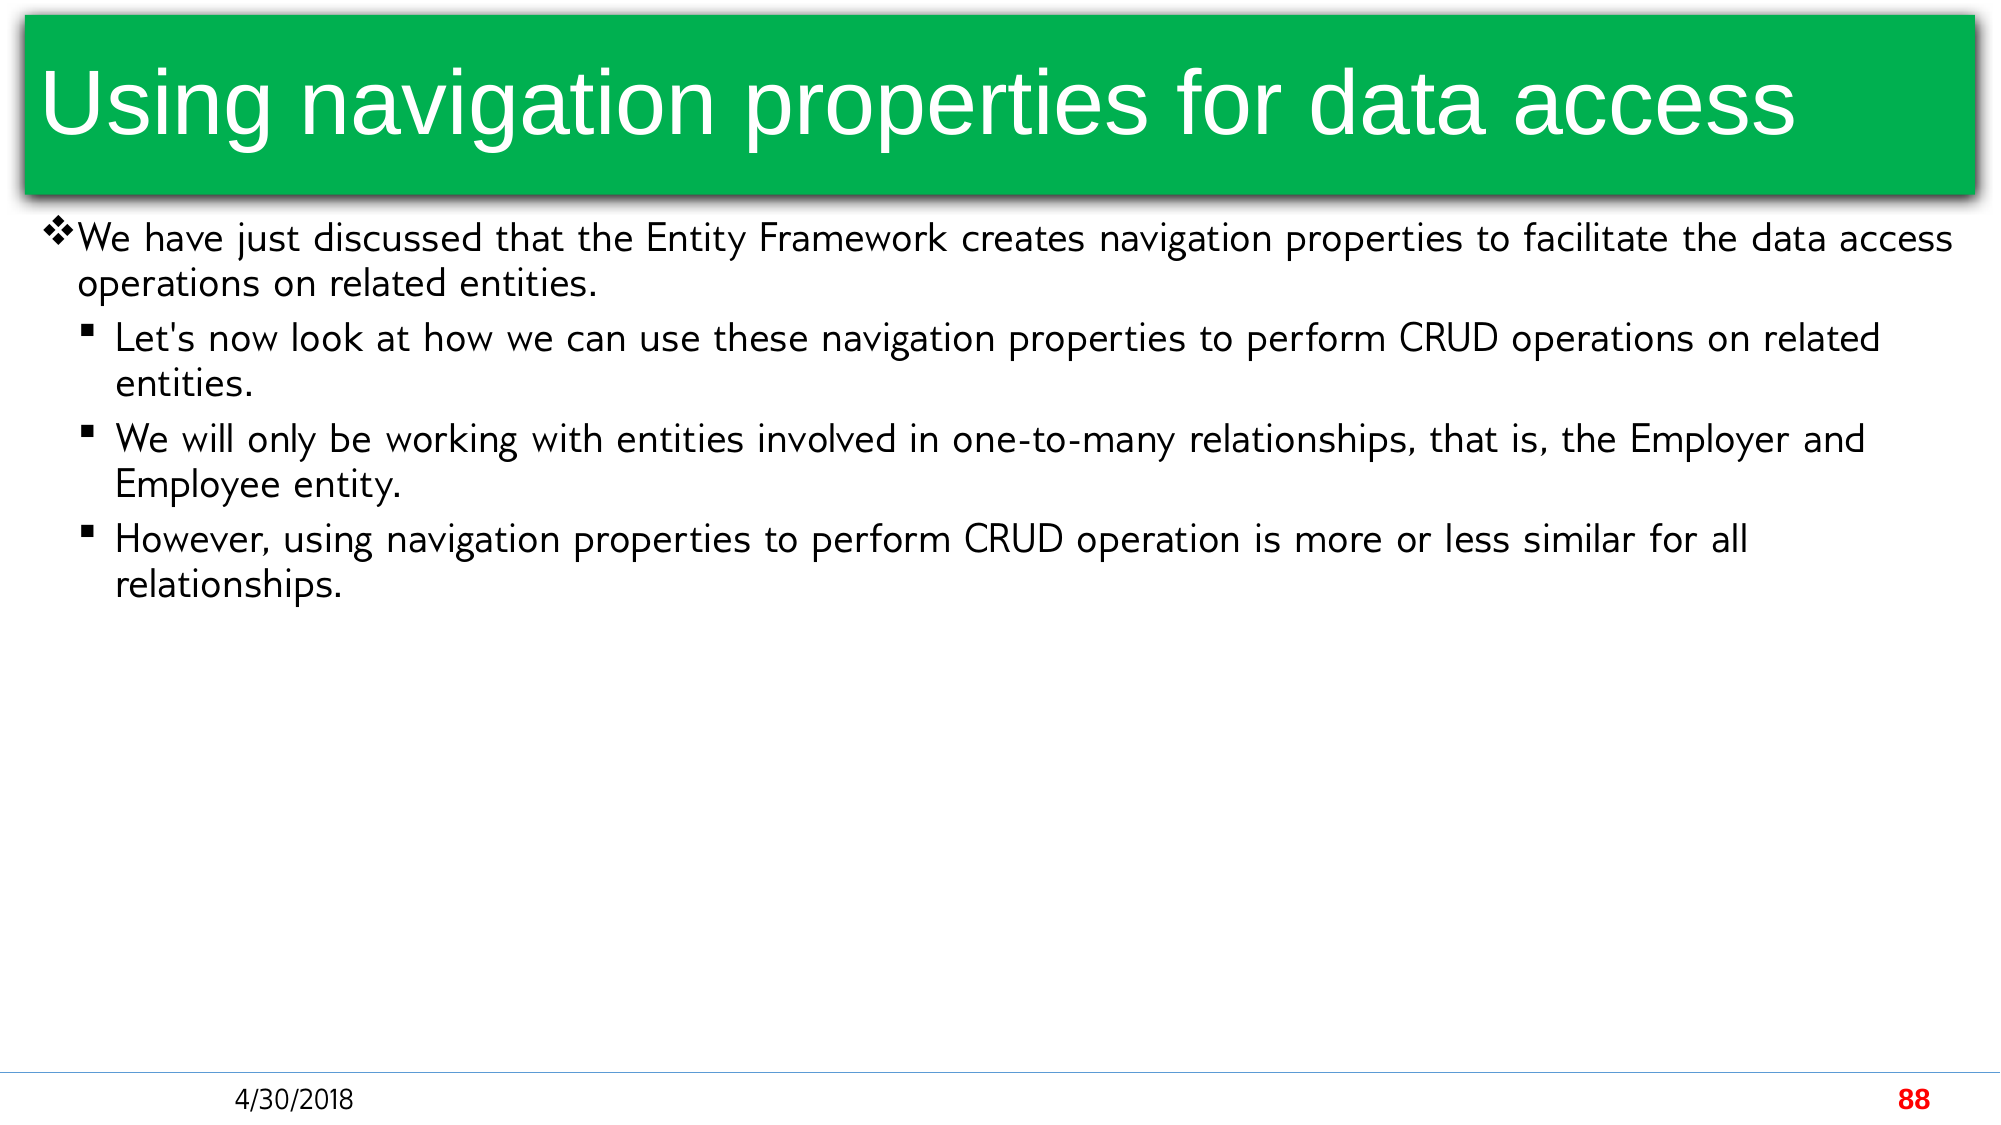

# Using navigation properties for data access
We have just discussed that the Entity Framework creates navigation properties to facilitate the data access operations on related entities.
Let's now look at how we can use these navigation properties to perform CRUD operations on related entities.
We will only be working with entities involved in one-to-many relationships, that is, the Employer and Employee entity.
However, using navigation properties to perform CRUD operation is more or less similar for all relationships.
4/30/2018
88